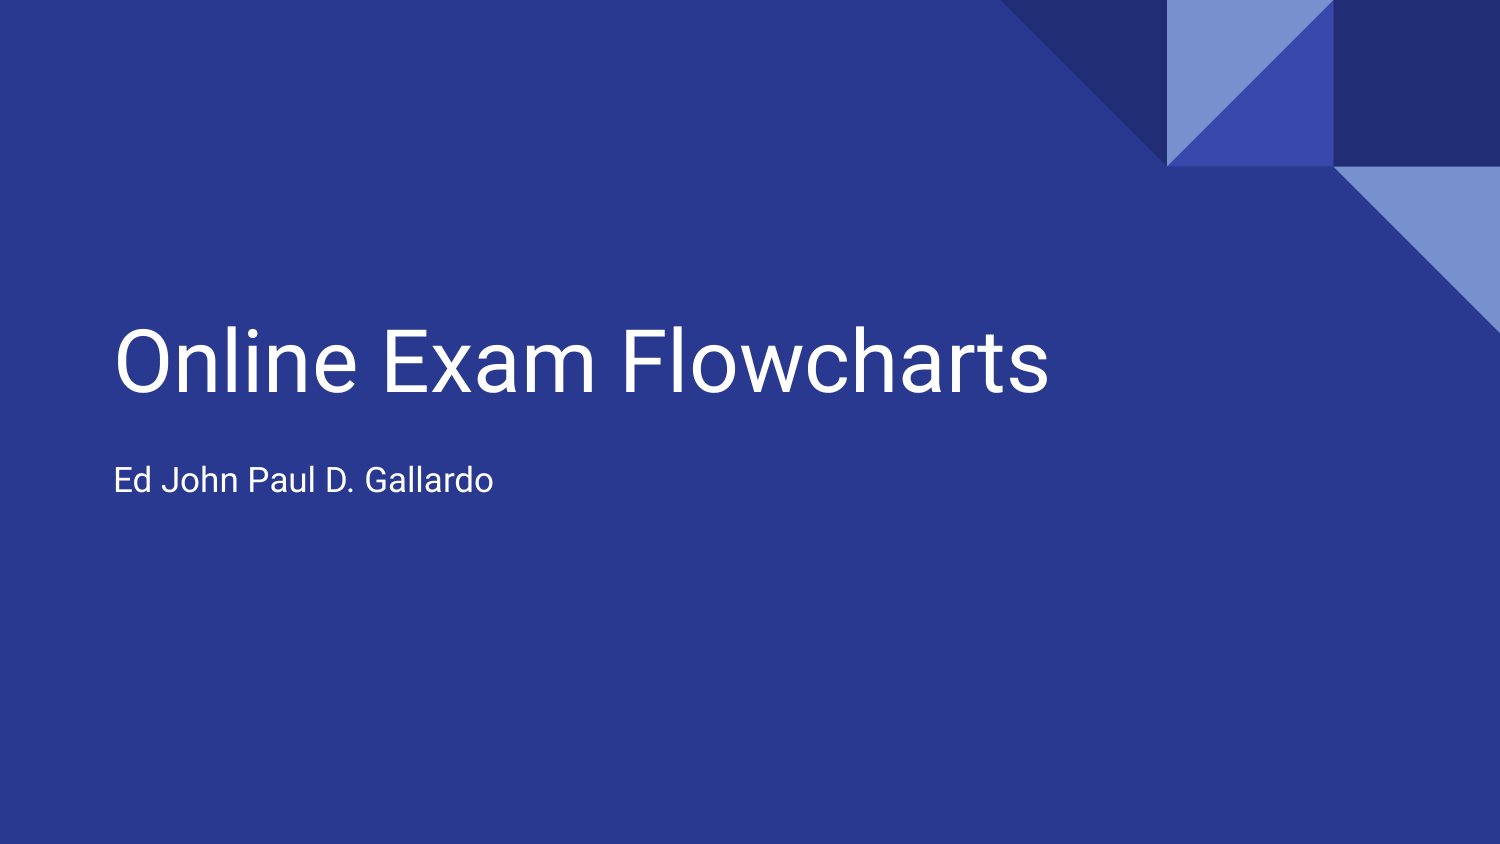

# Online Exam Flowcharts
Ed John Paul D. Gallardo